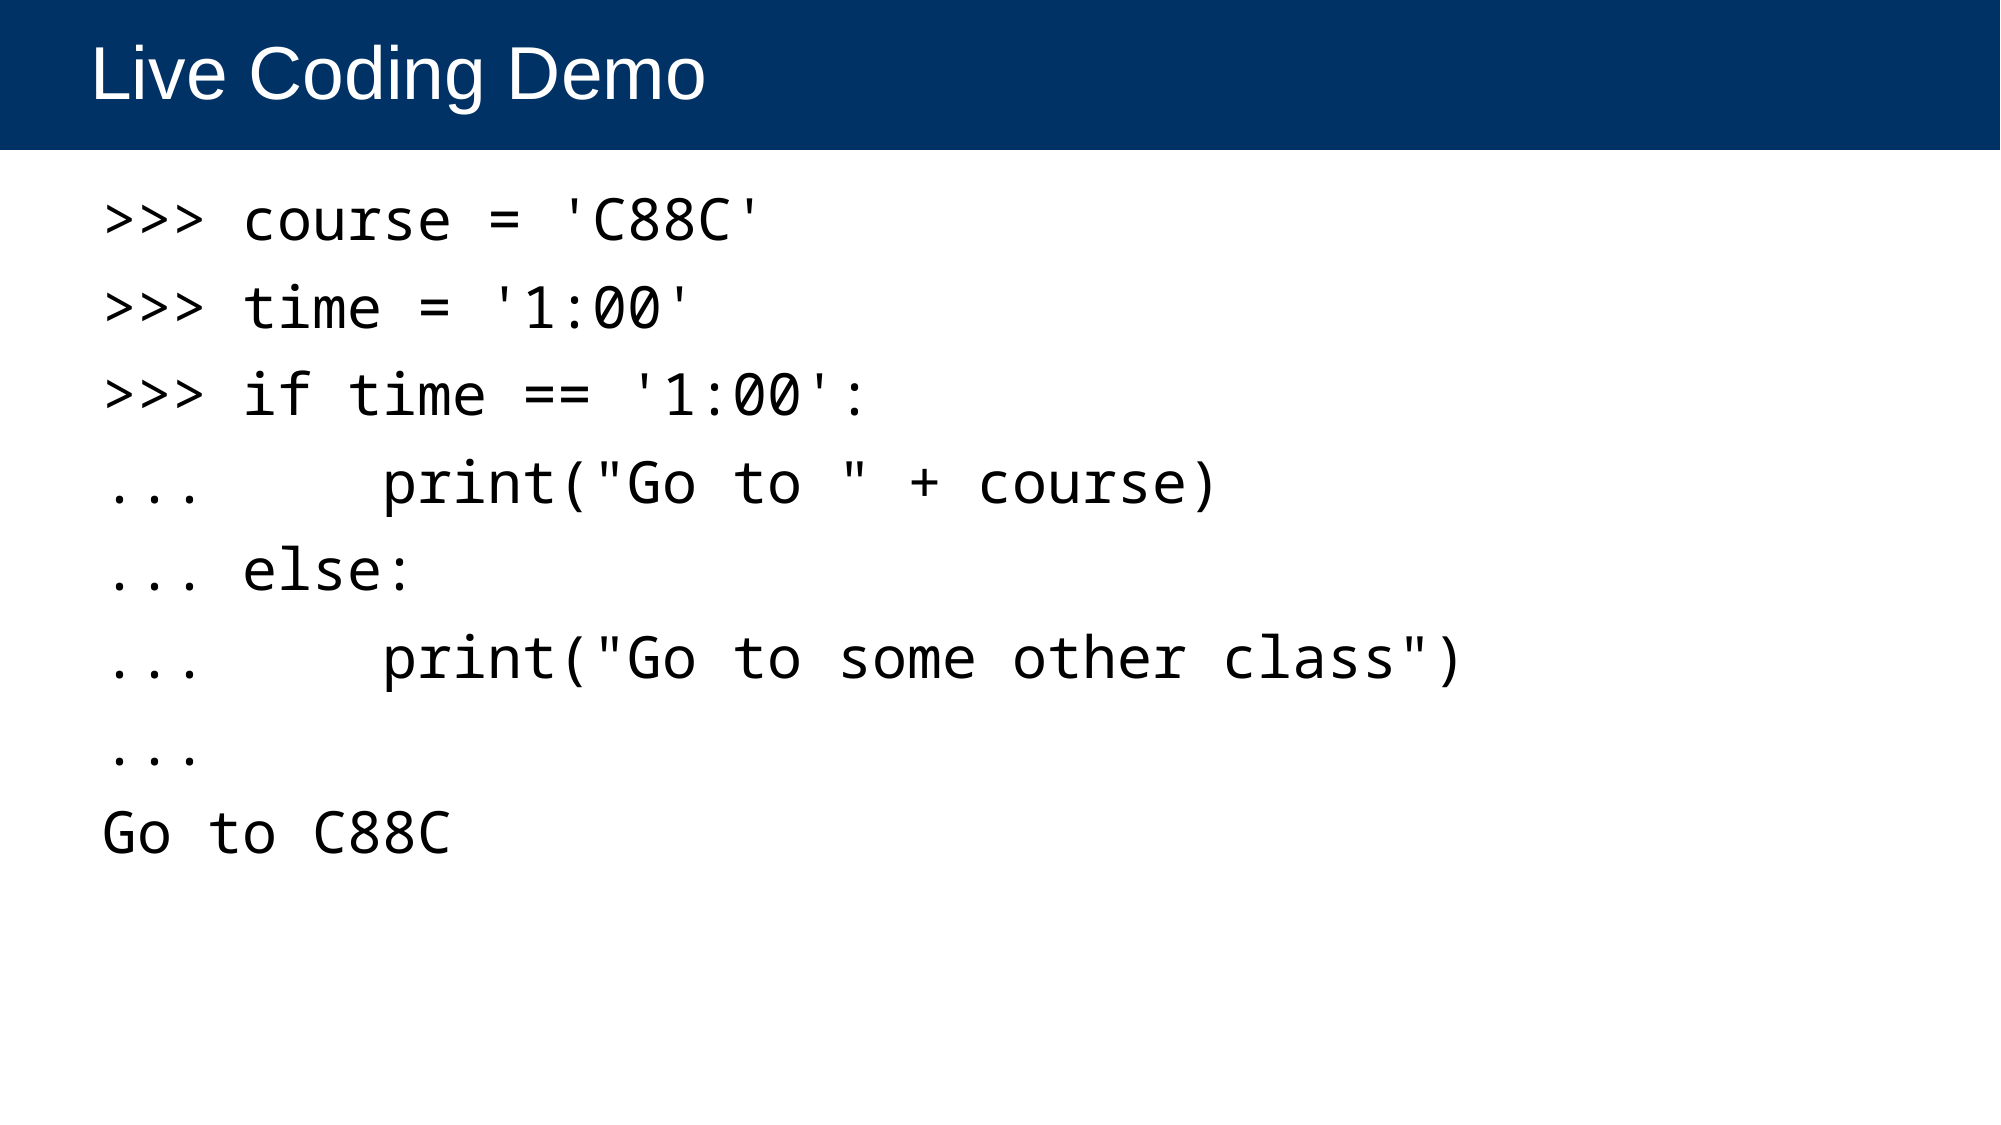

# Live Coding Demo
>>> course = 'C88C'
>>> time = '1:00'
>>> if time == '1:00':
...     print("Go to " + course)
... else:
...     print("Go to some other class")
...
Go to C88C